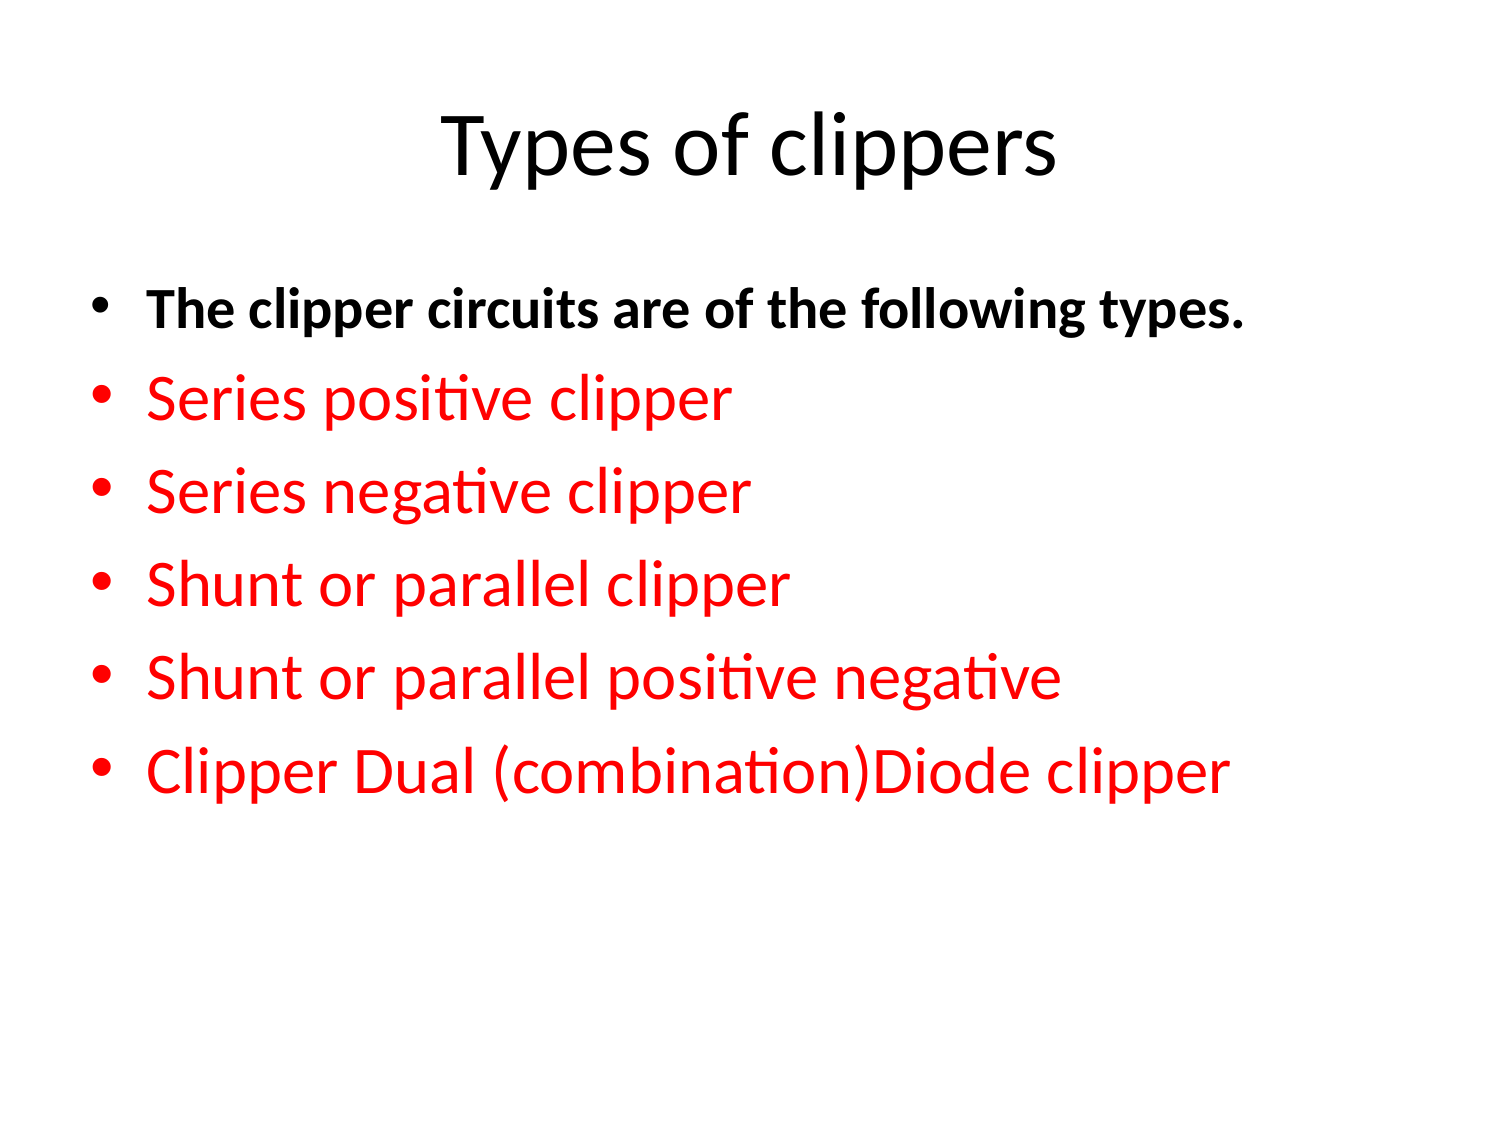

# Types of clippers
The clipper circuits are of the following types.
Series positive clipper
Series negative clipper
Shunt or parallel clipper
Shunt or parallel positive negative
Clipper Dual (combination)Diode clipper